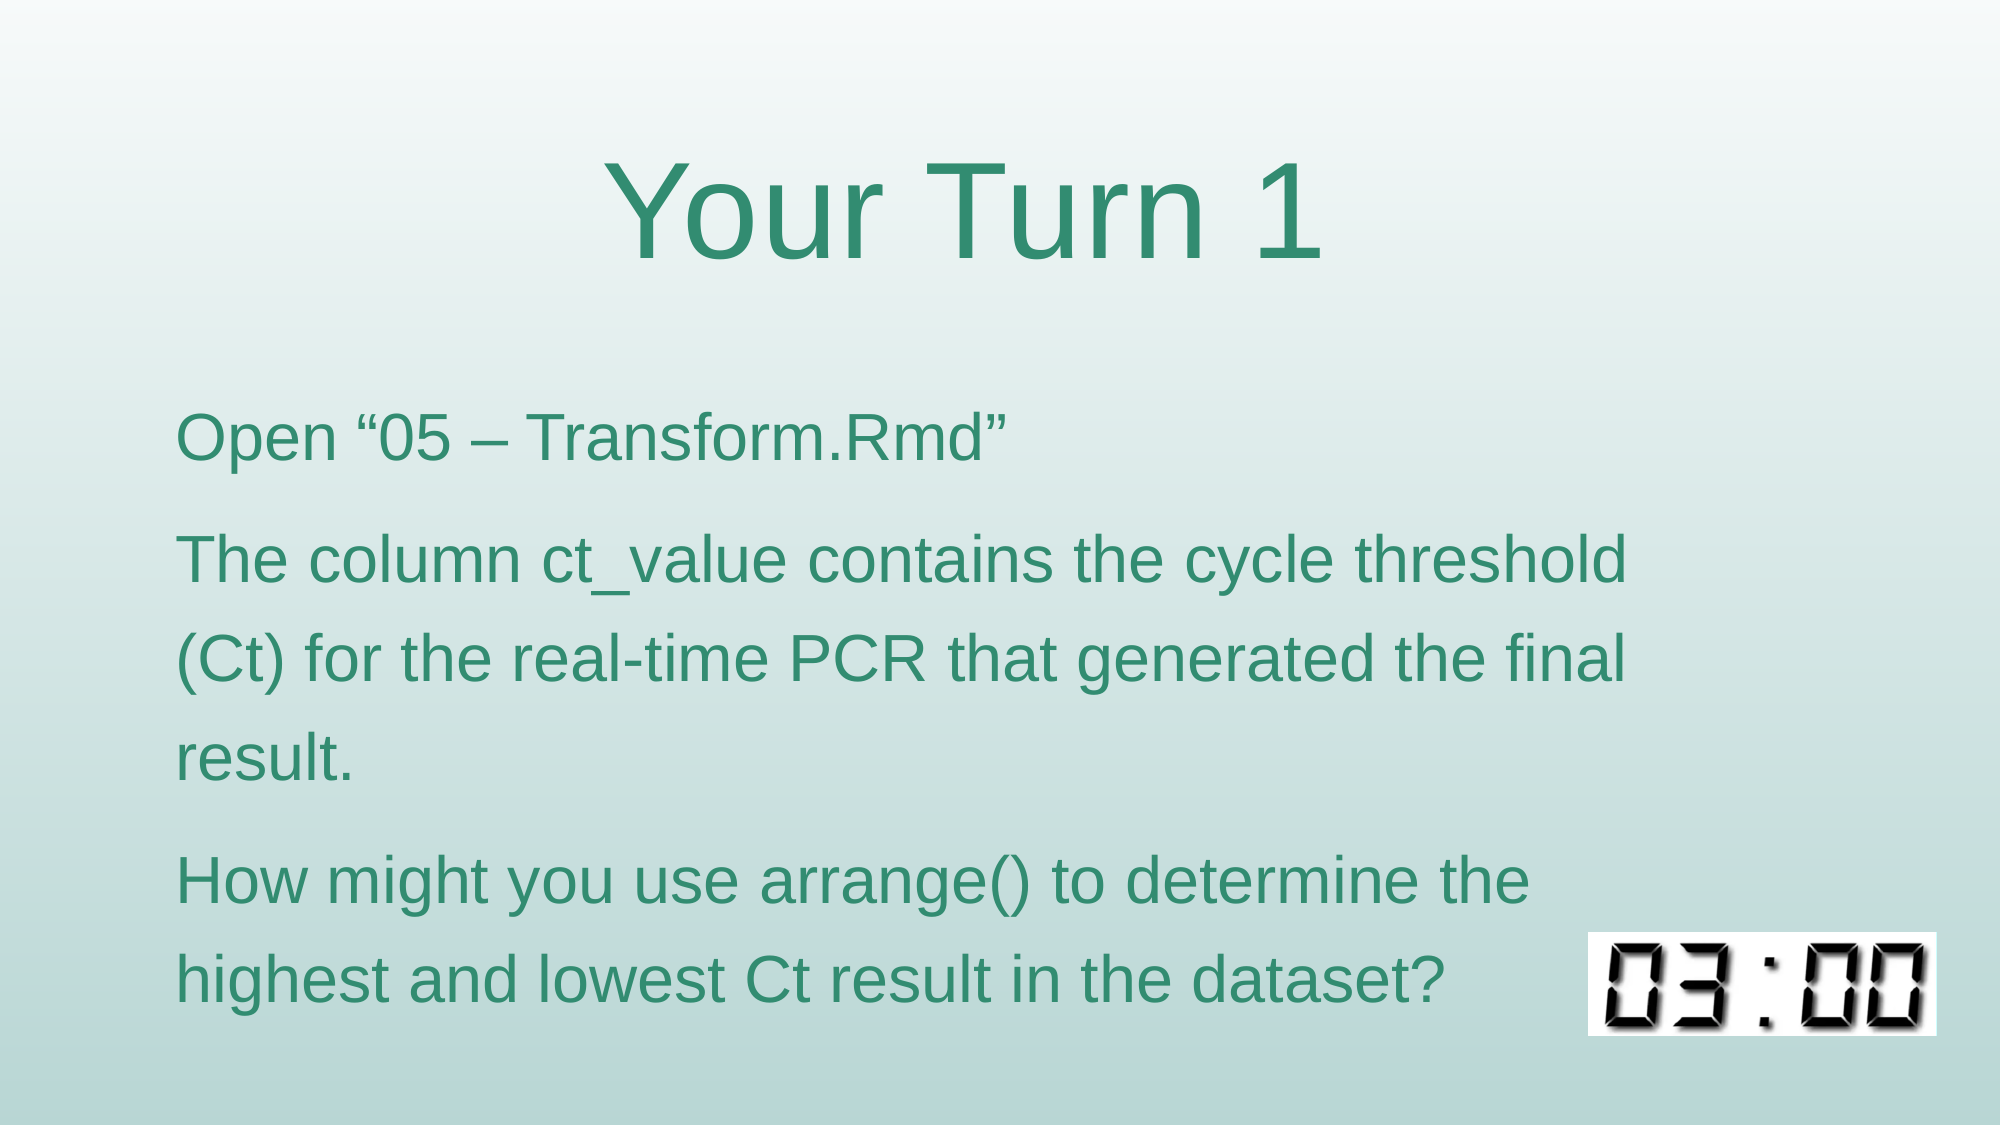

# Your Turn 1
Open “05 – Transform.Rmd”
The column ct_value contains the cycle threshold (Ct) for the real-time PCR that generated the final result.
How might you use arrange() to determine the highest and lowest Ct result in the dataset?